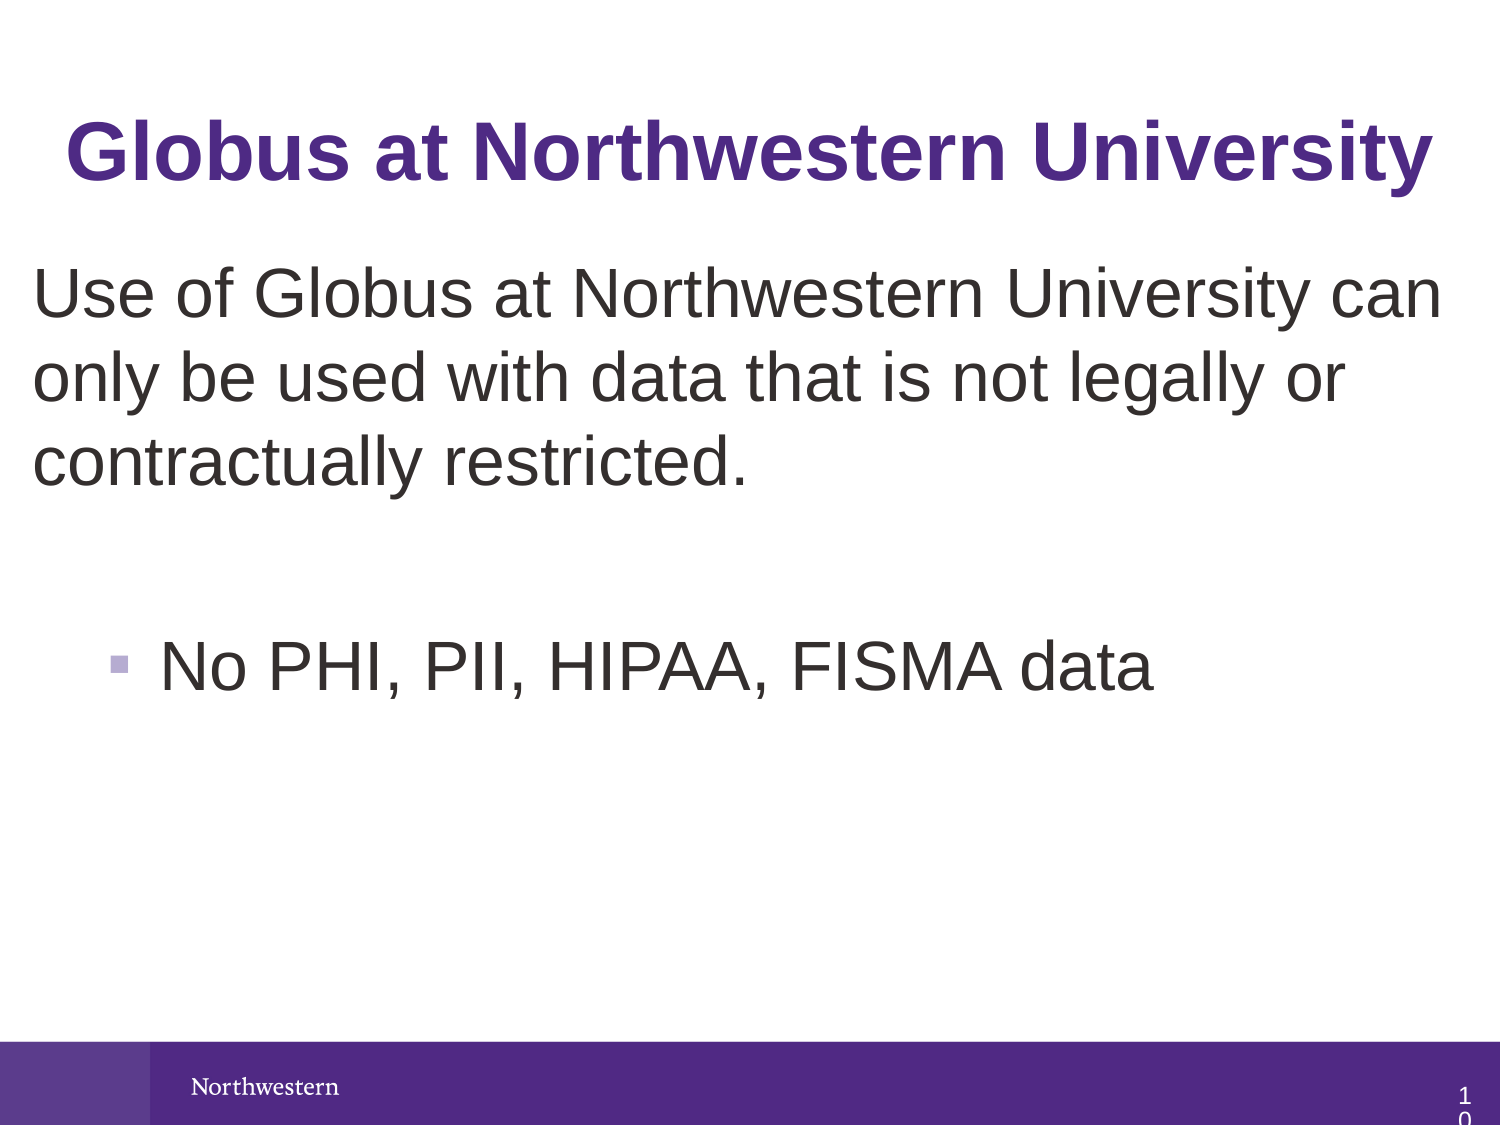

# Globus at Northwestern University
Use of Globus at Northwestern University can only be used with data that is not legally or contractually restricted.

No PHI, PII, HIPAA, FISMA data

10